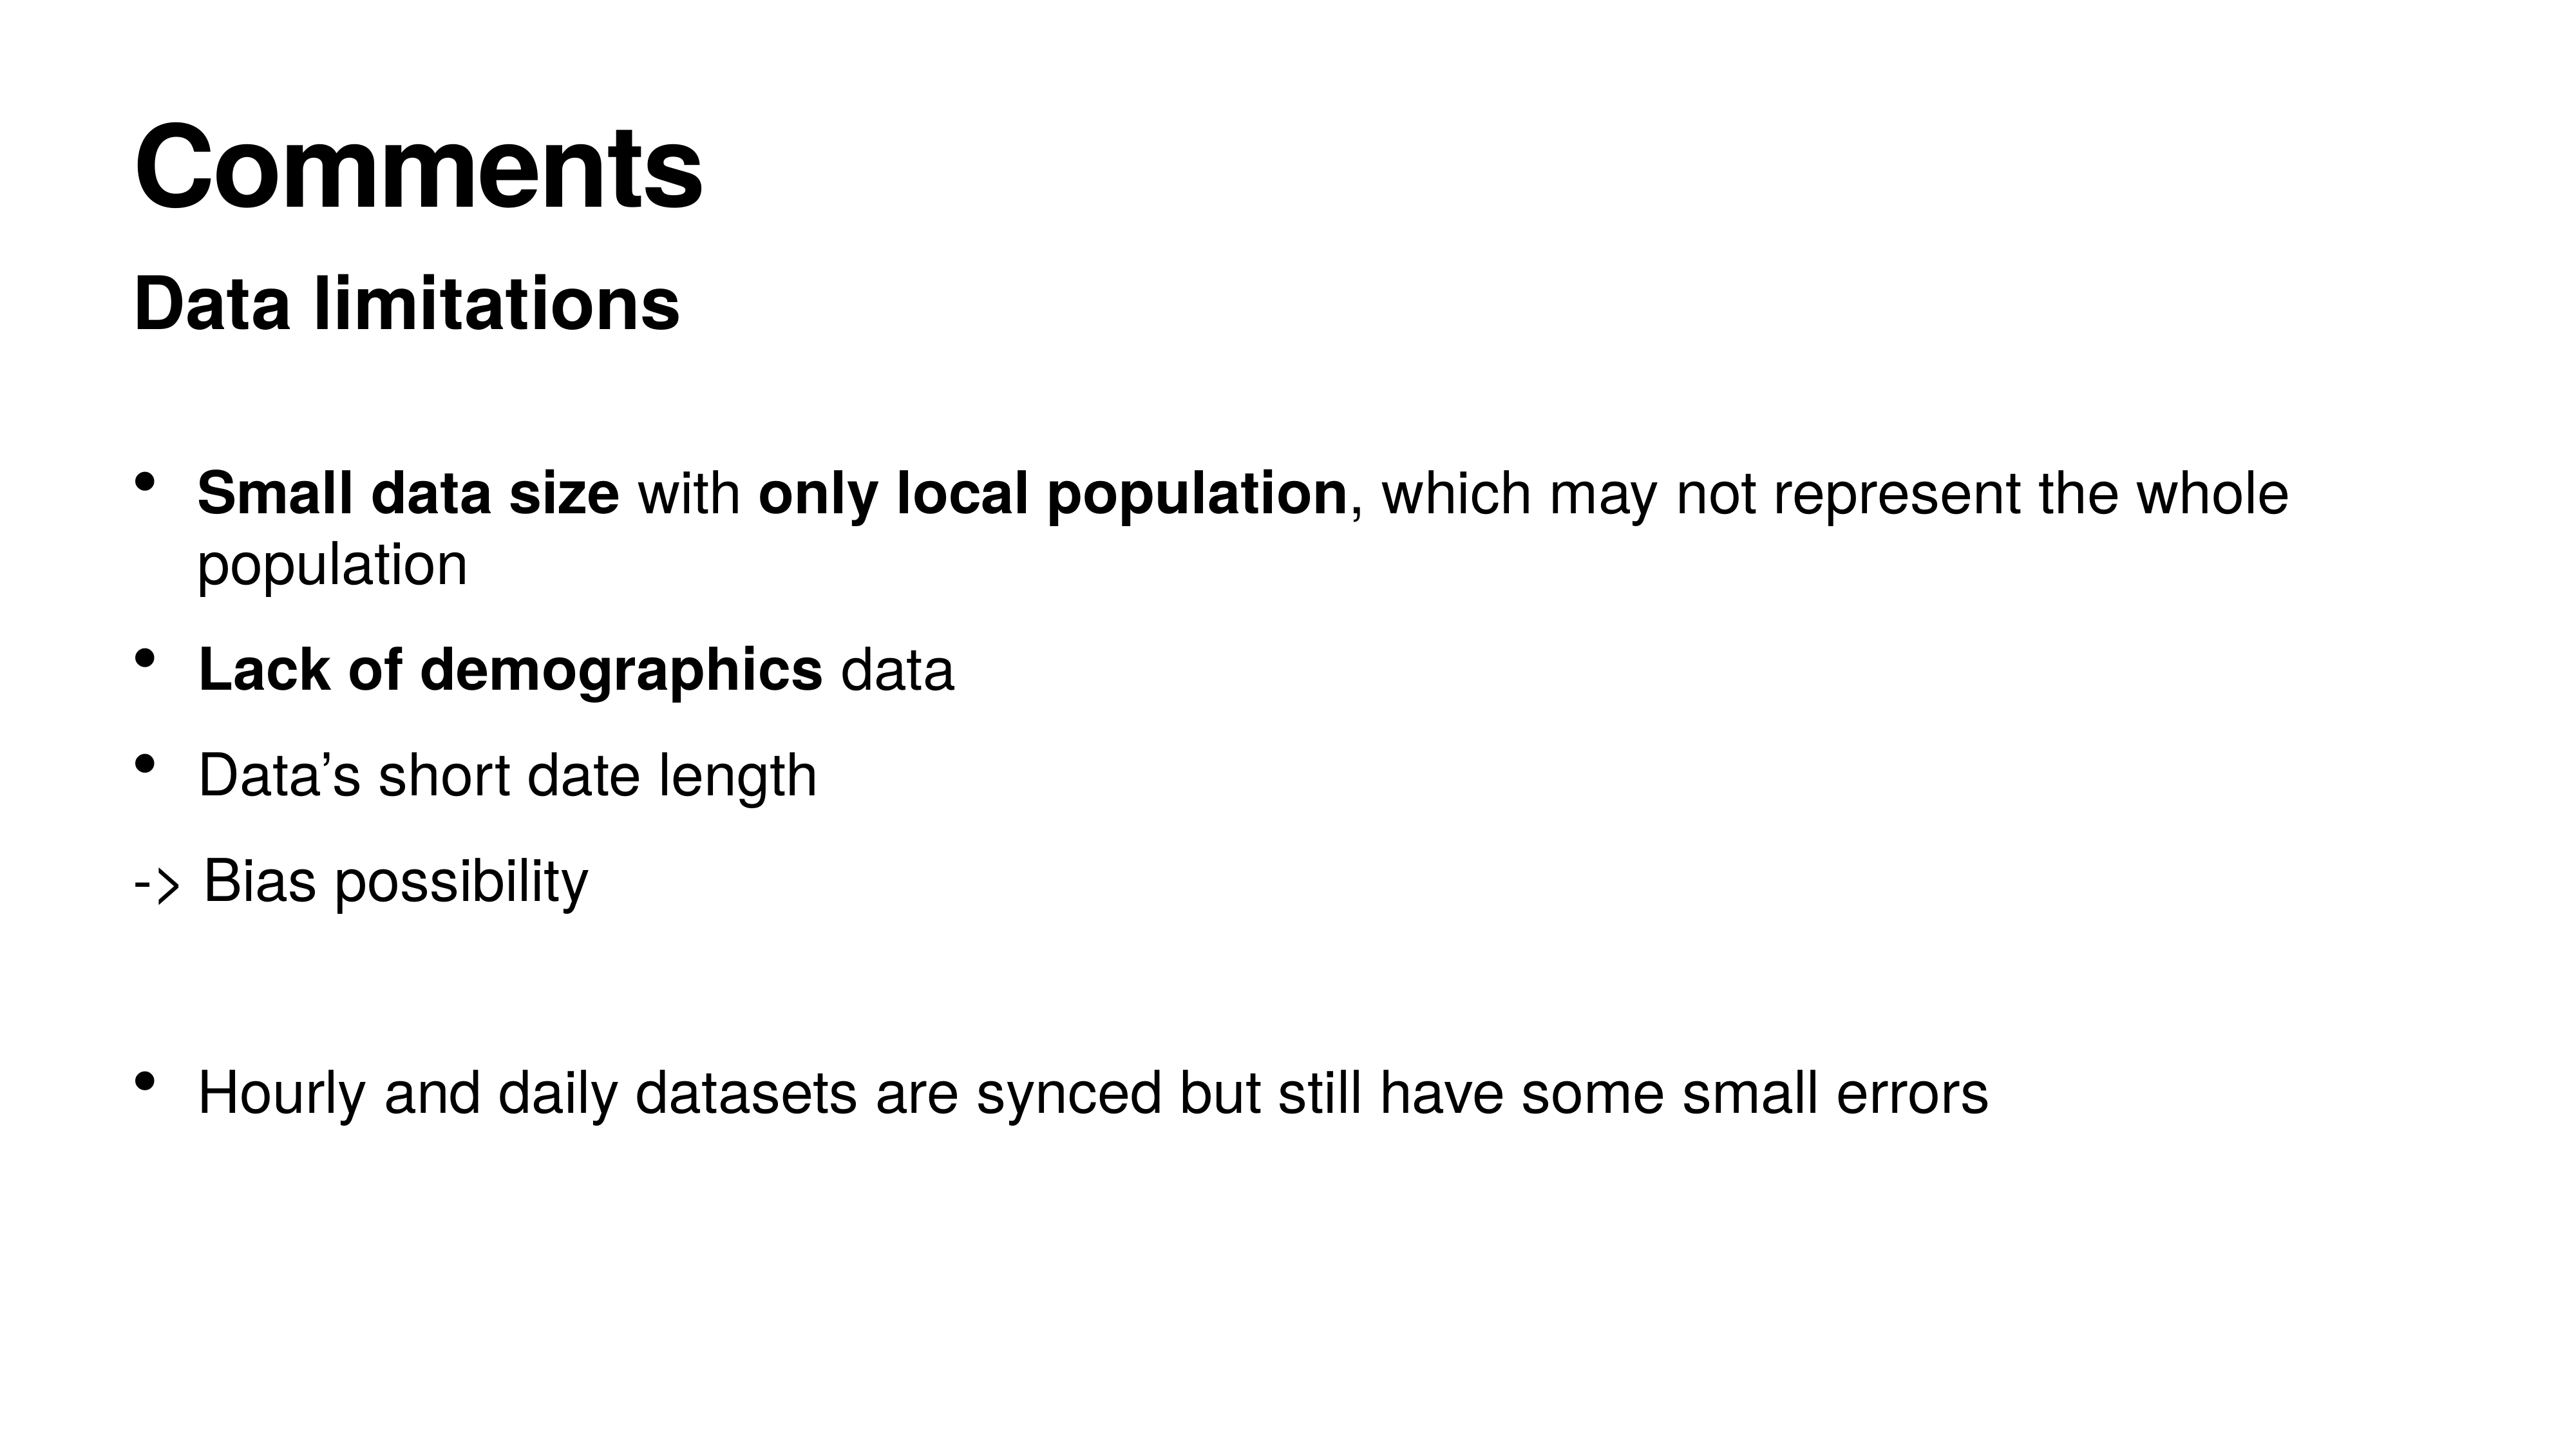

# Comments
Data limitations
Small data size with only local population, which may not represent the whole population
Lack of demographics data
Data’s short date length
-> Bias possibility

Hourly and daily datasets are synced but still have some small errors